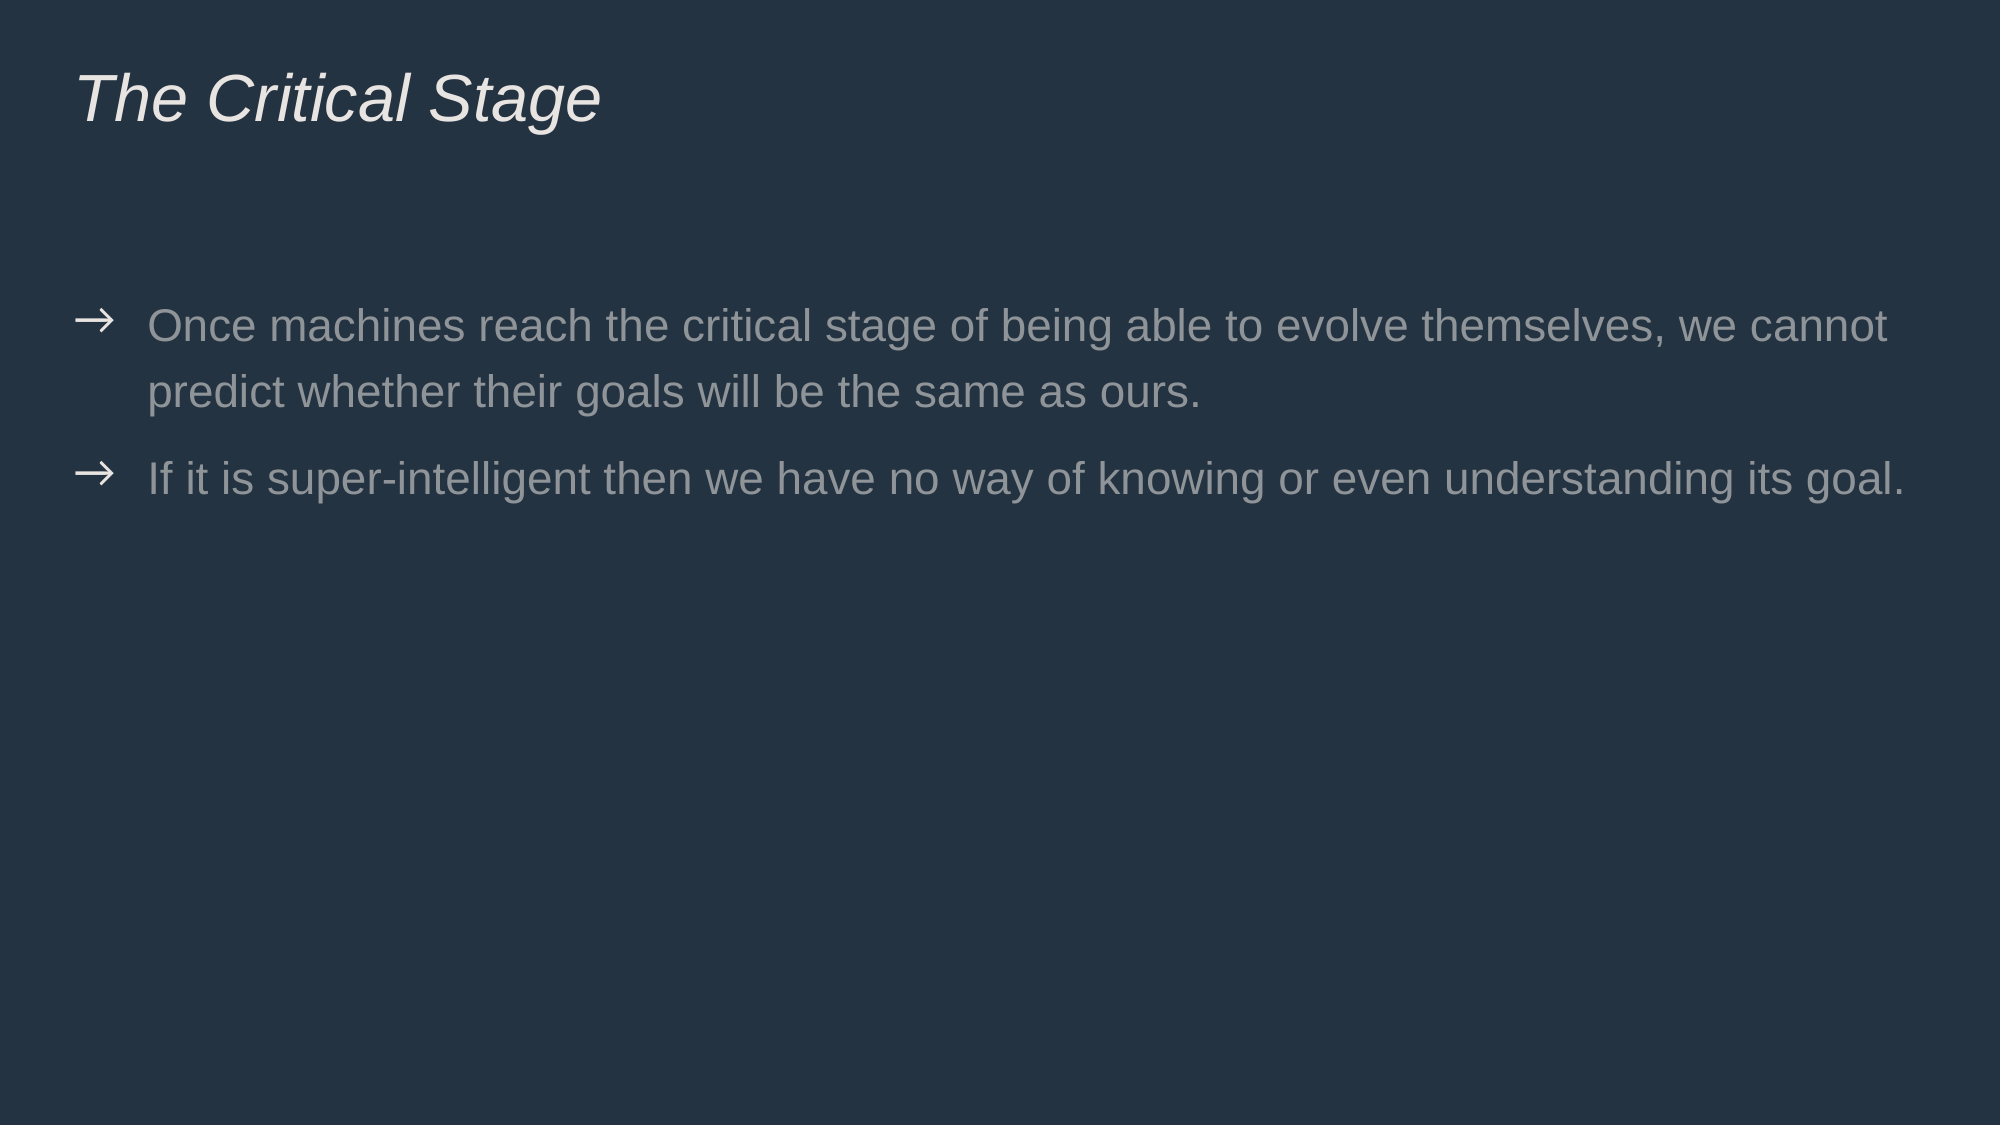

# The Critical Stage
Once machines reach the critical stage of being able to evolve themselves, we cannot predict whether their goals will be the same as ours.
If it is super-intelligent then we have no way of knowing or even understanding its goal.